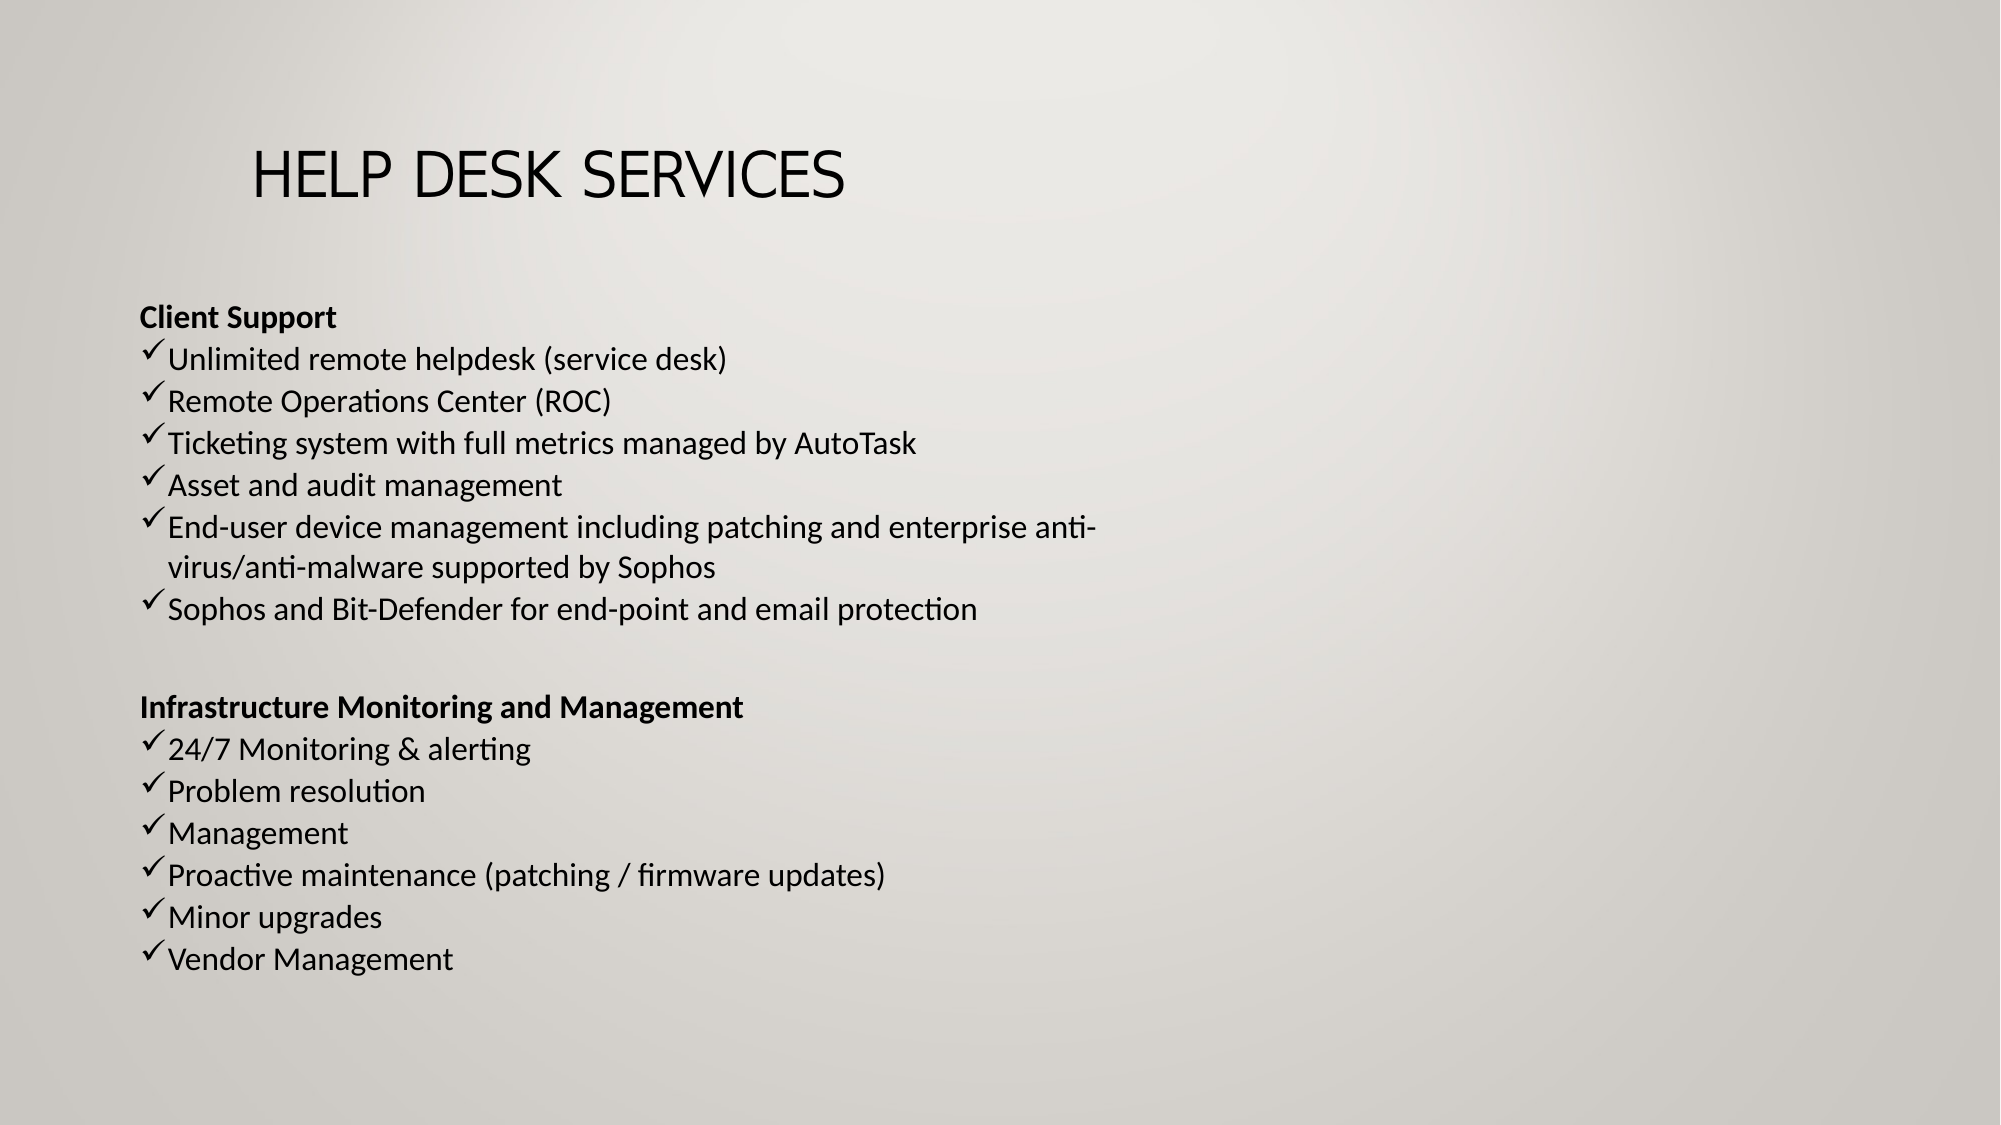

# Help Desk Services
Client Support
Unlimited remote helpdesk (service desk)
Remote Operations Center (ROC)
Ticketing system with full metrics managed by AutoTask
Asset and audit management
End-user device management including patching and enterprise anti-virus/anti-malware supported by Sophos
Sophos and Bit-Defender for end-point and email protection
Infrastructure Monitoring and Management
24/7 Monitoring & alerting
Problem resolution
Management
Proactive maintenance (patching / firmware updates)
Minor upgrades
Vendor Management